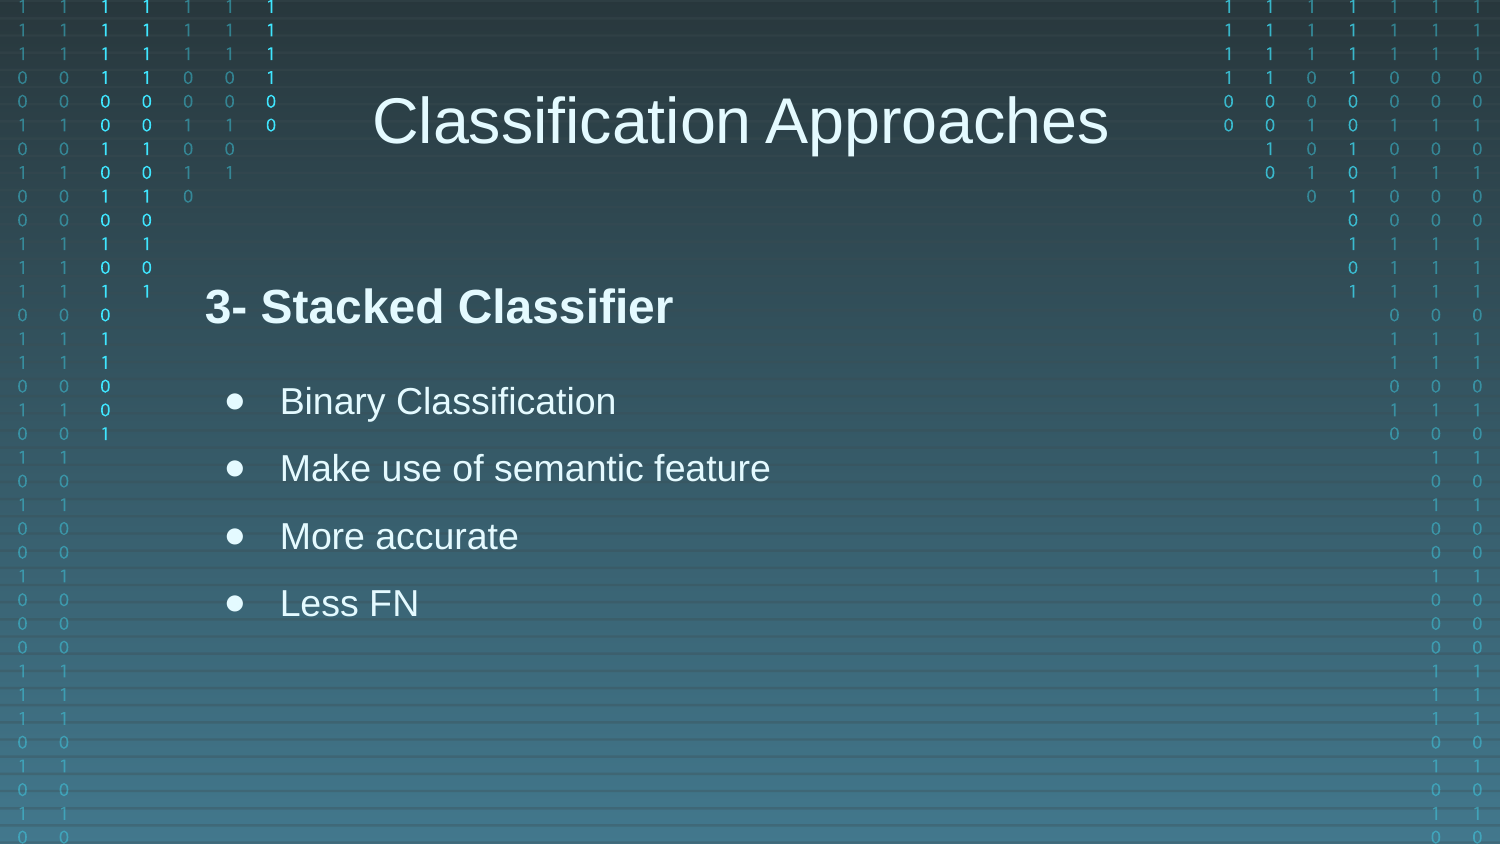

Classification Approaches
3- Stacked Classifier
Binary Classification
Make use of semantic feature
More accurate
Less FN